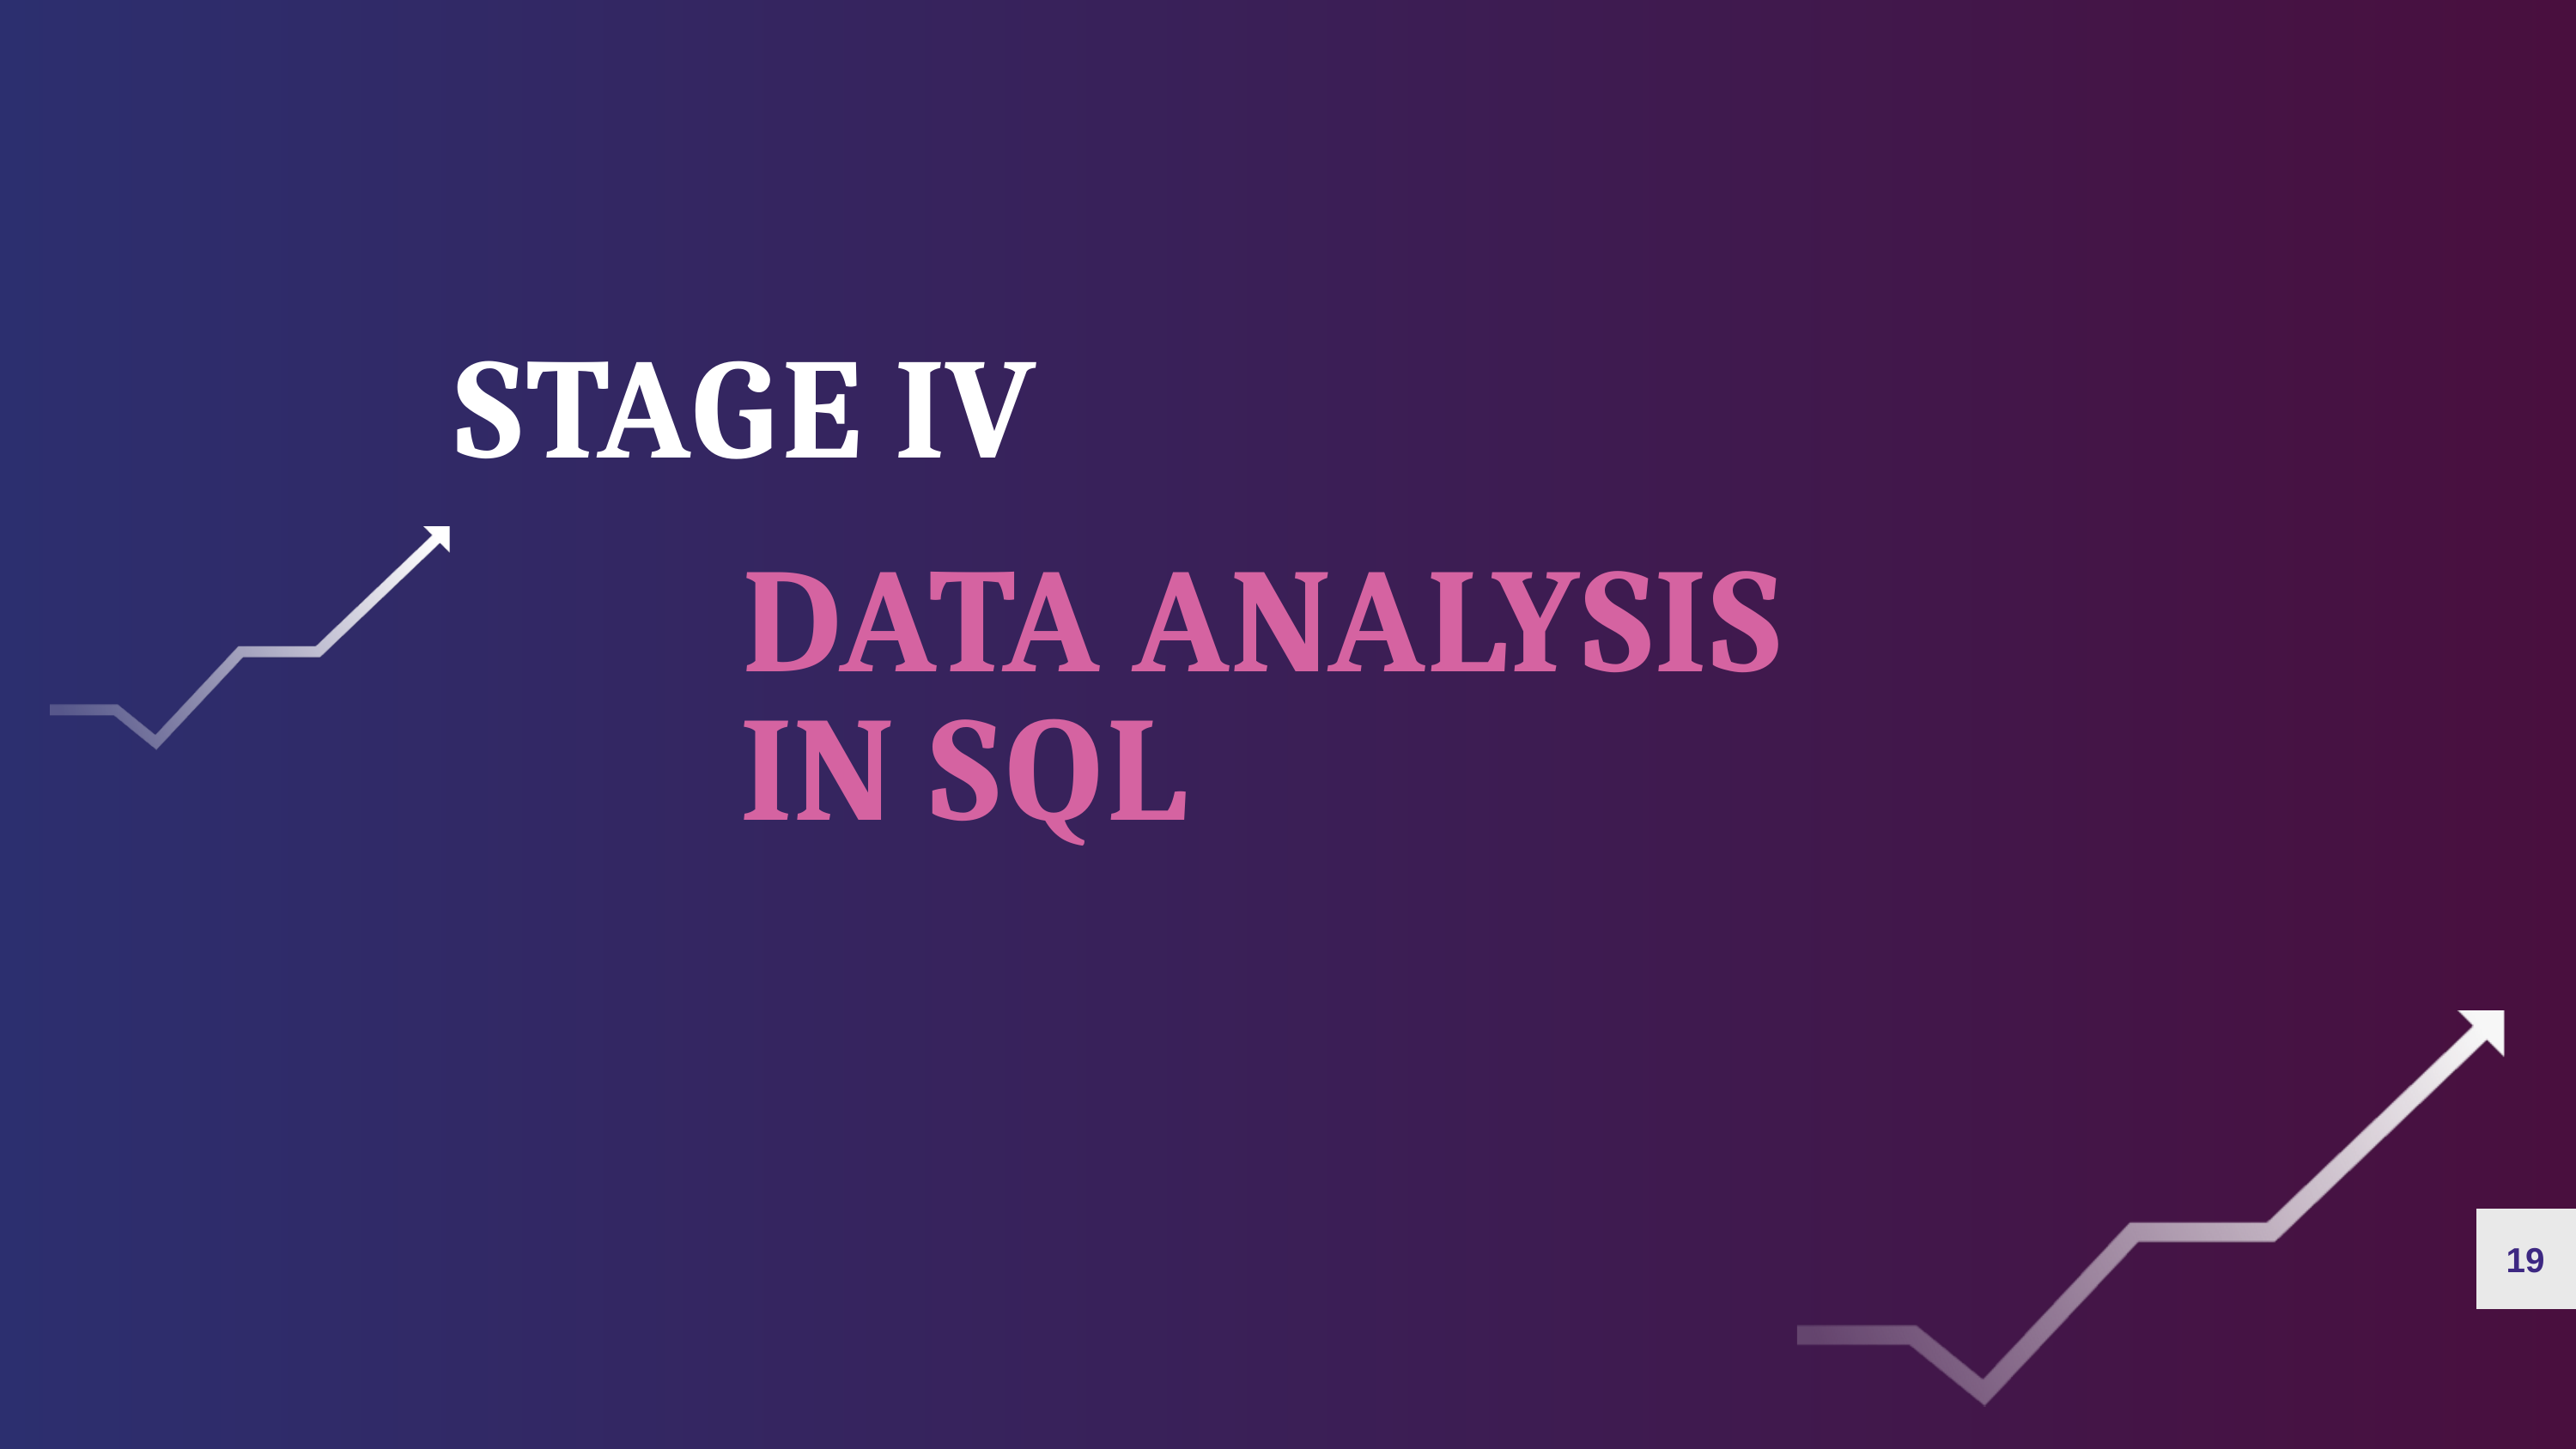

STAGE IV

DATA ANALYSIS IN SQL

19